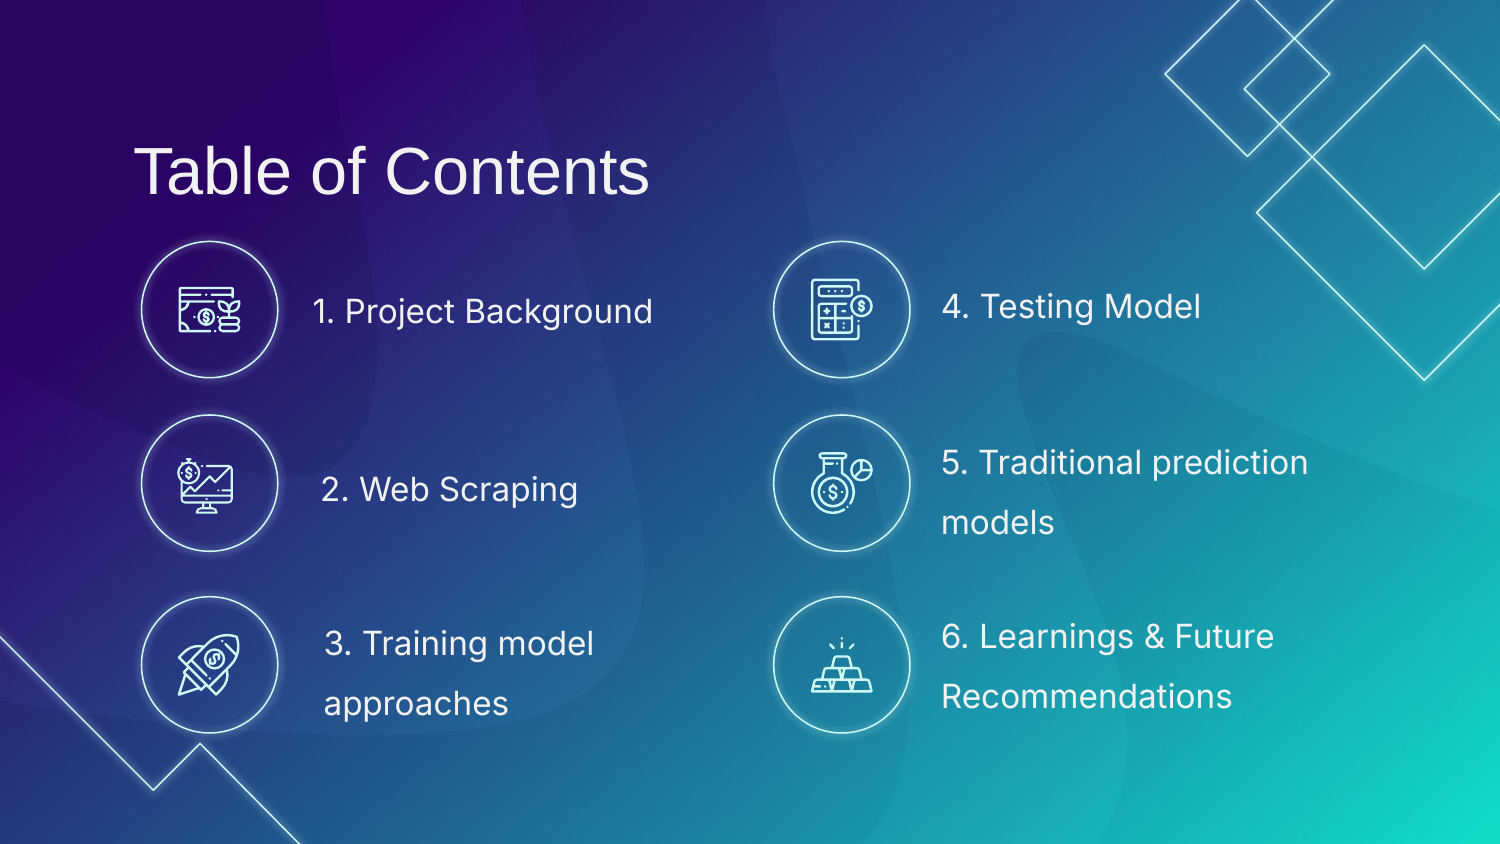

# Table of Contents

4. Testing Model

1. Project Background

5. Traditional prediction models

2. Web Scraping

6. Learnings & Future Recommendations

3. Training model approaches